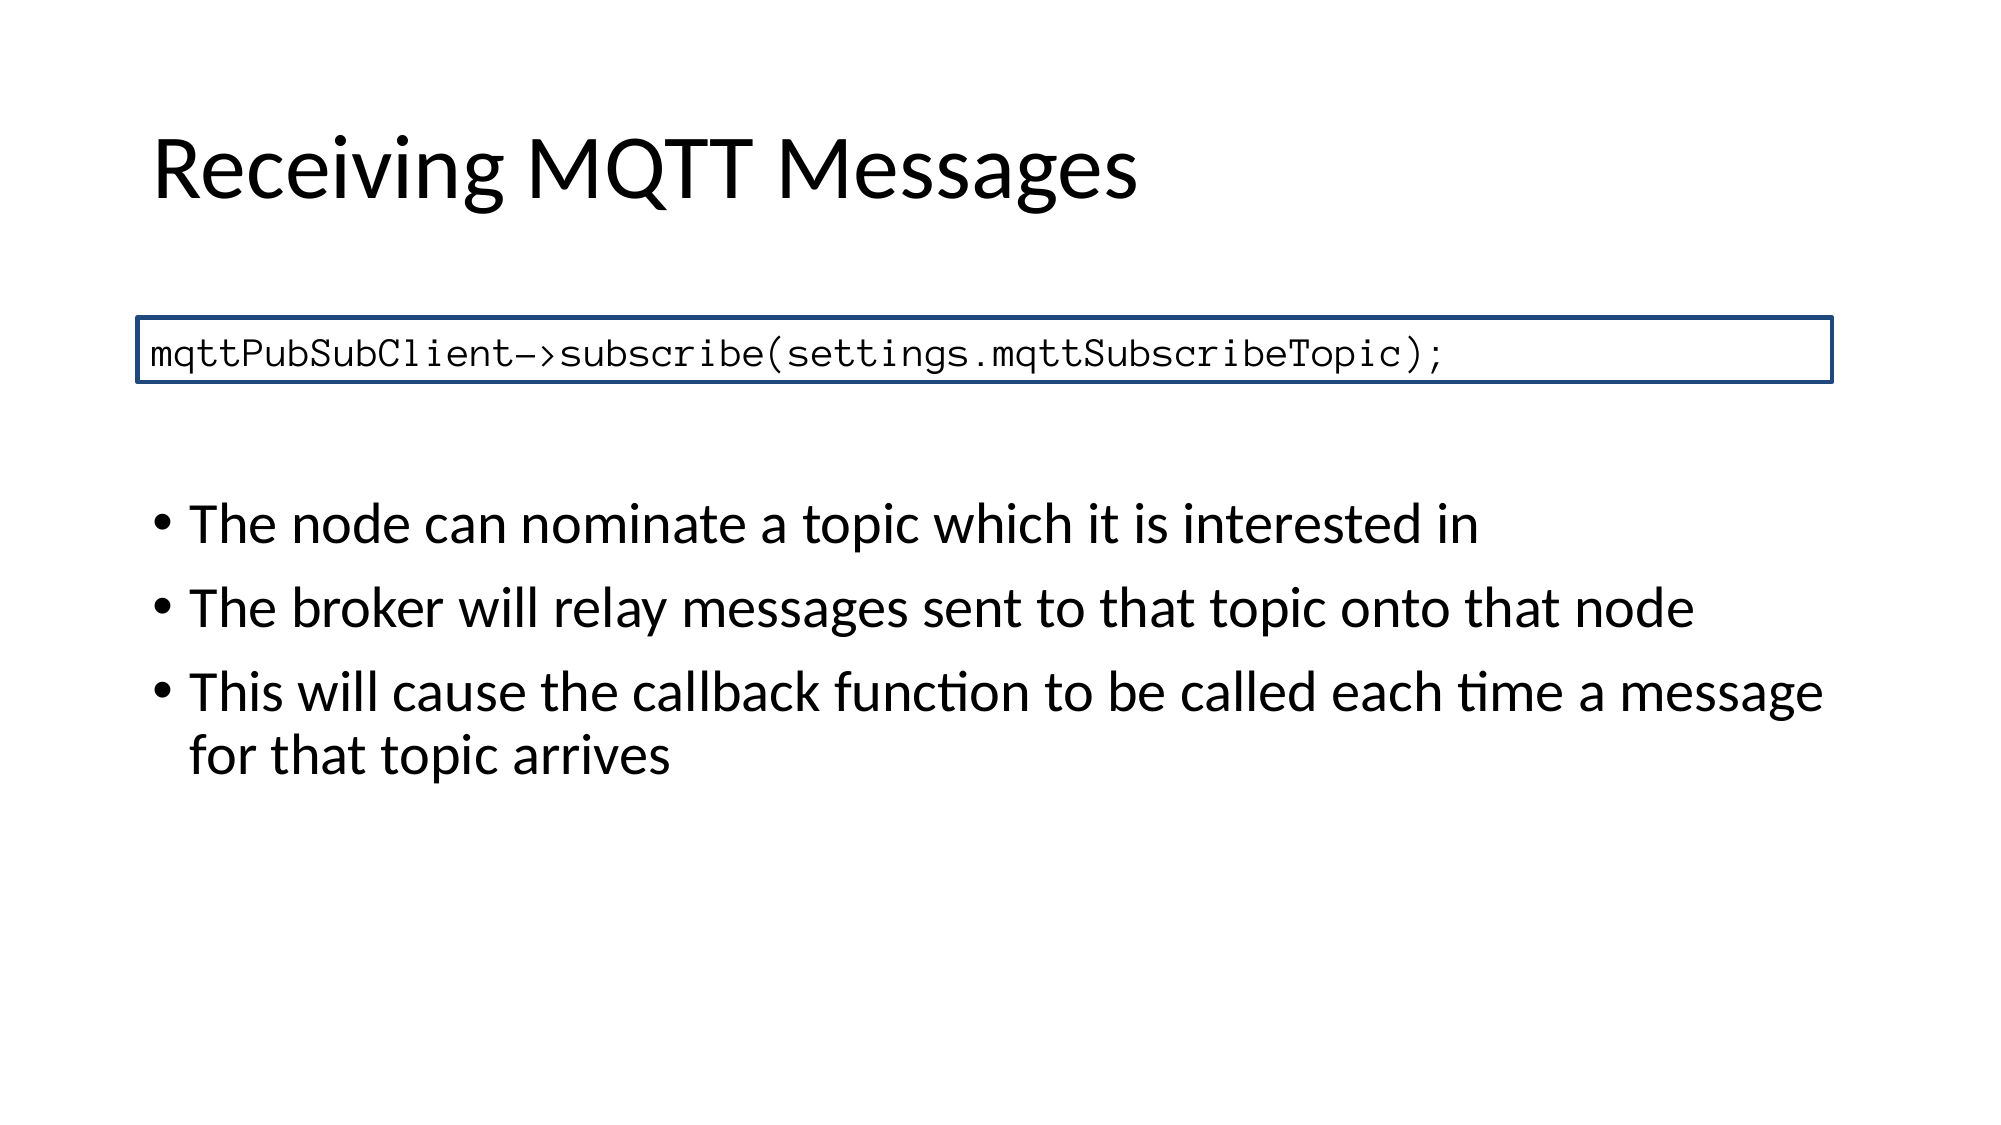

# Receiving MQTT Messages
mqttPubSubClient->subscribe(settings.mqttSubscribeTopic);
The node can nominate a topic which it is interested in
The broker will relay messages sent to that topic onto that node
This will cause the callback function to be called each time a message for that topic arrives